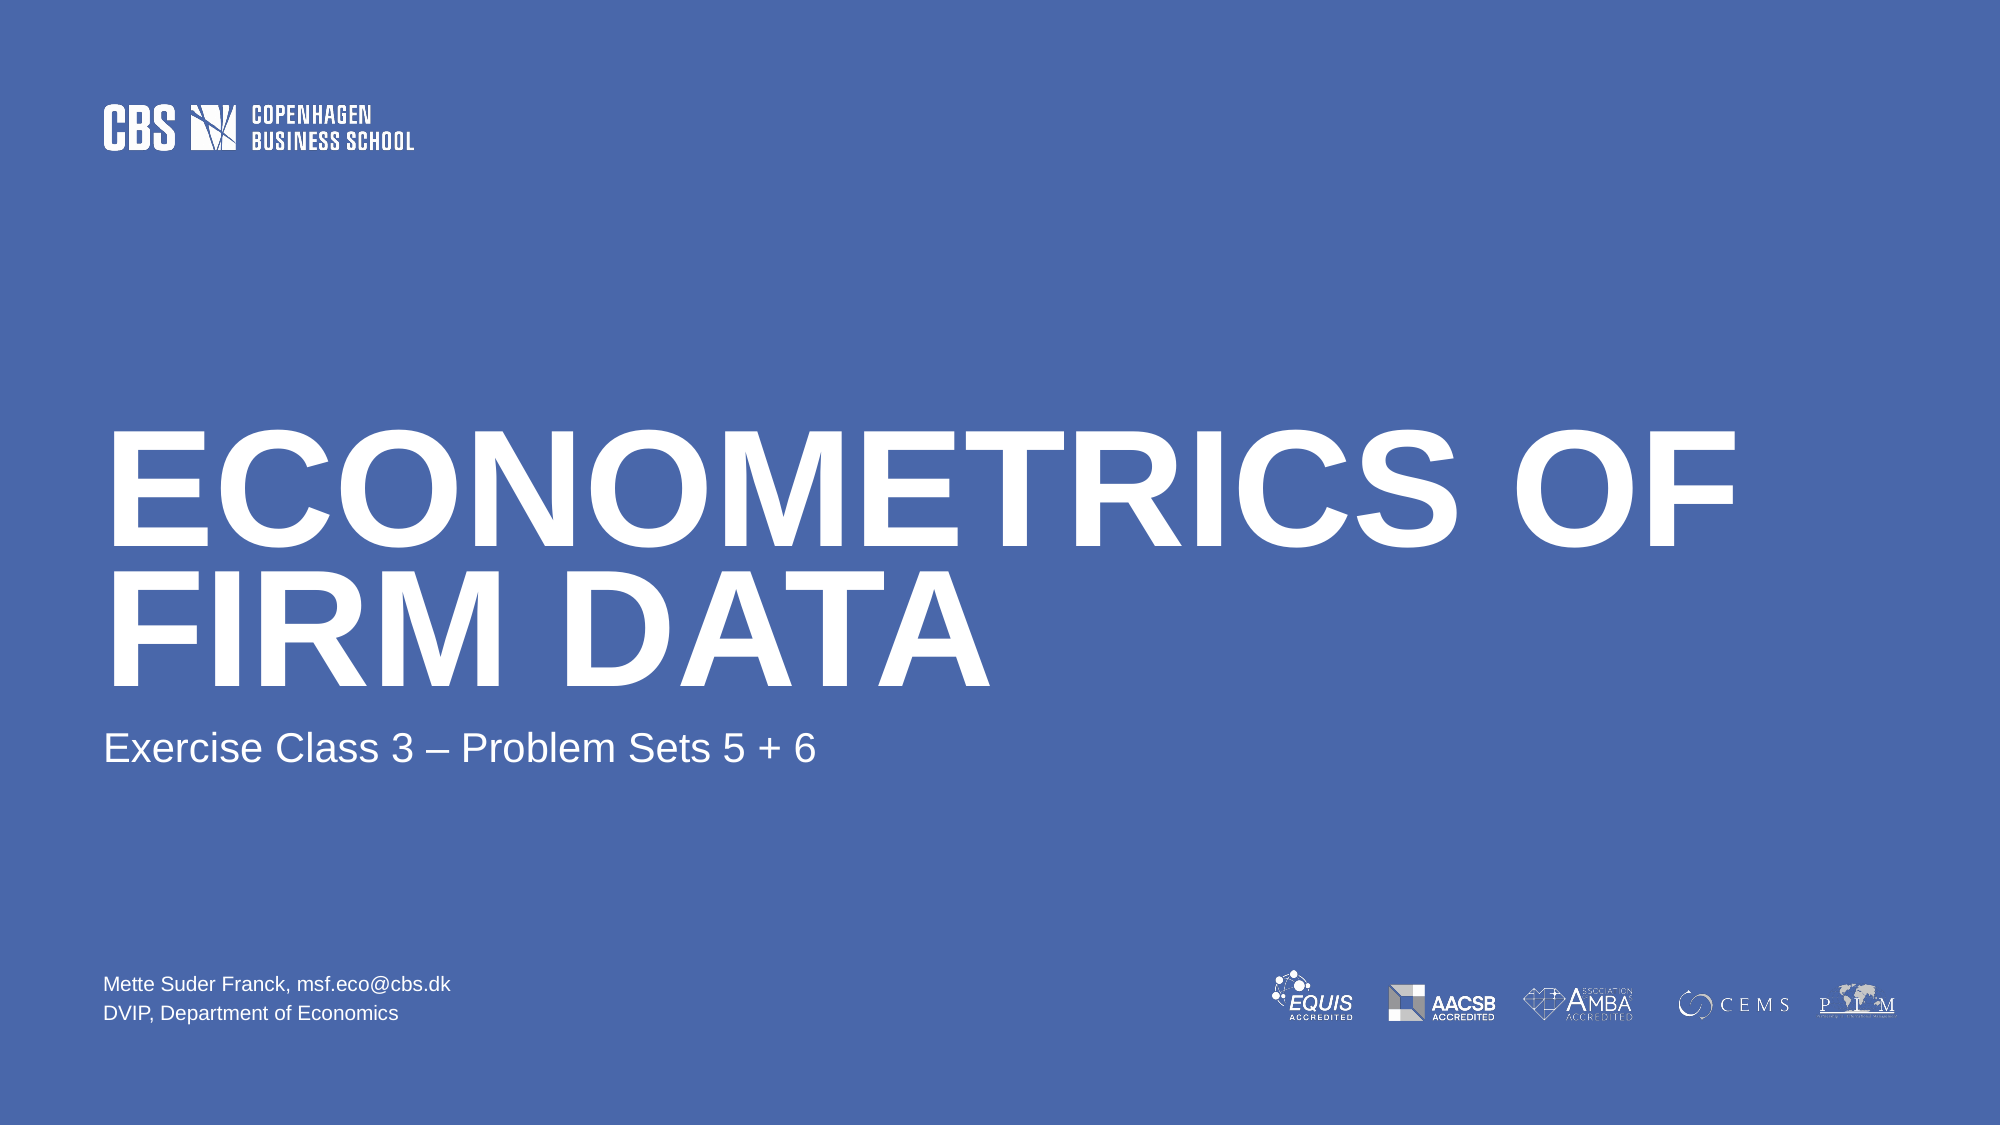

# Econometrics of Firm Data
Exercise Class 3 – Problem Sets 5 + 6
Mette Suder Franck, msf.eco@cbs.dk
DVIP, Department of Economics
1